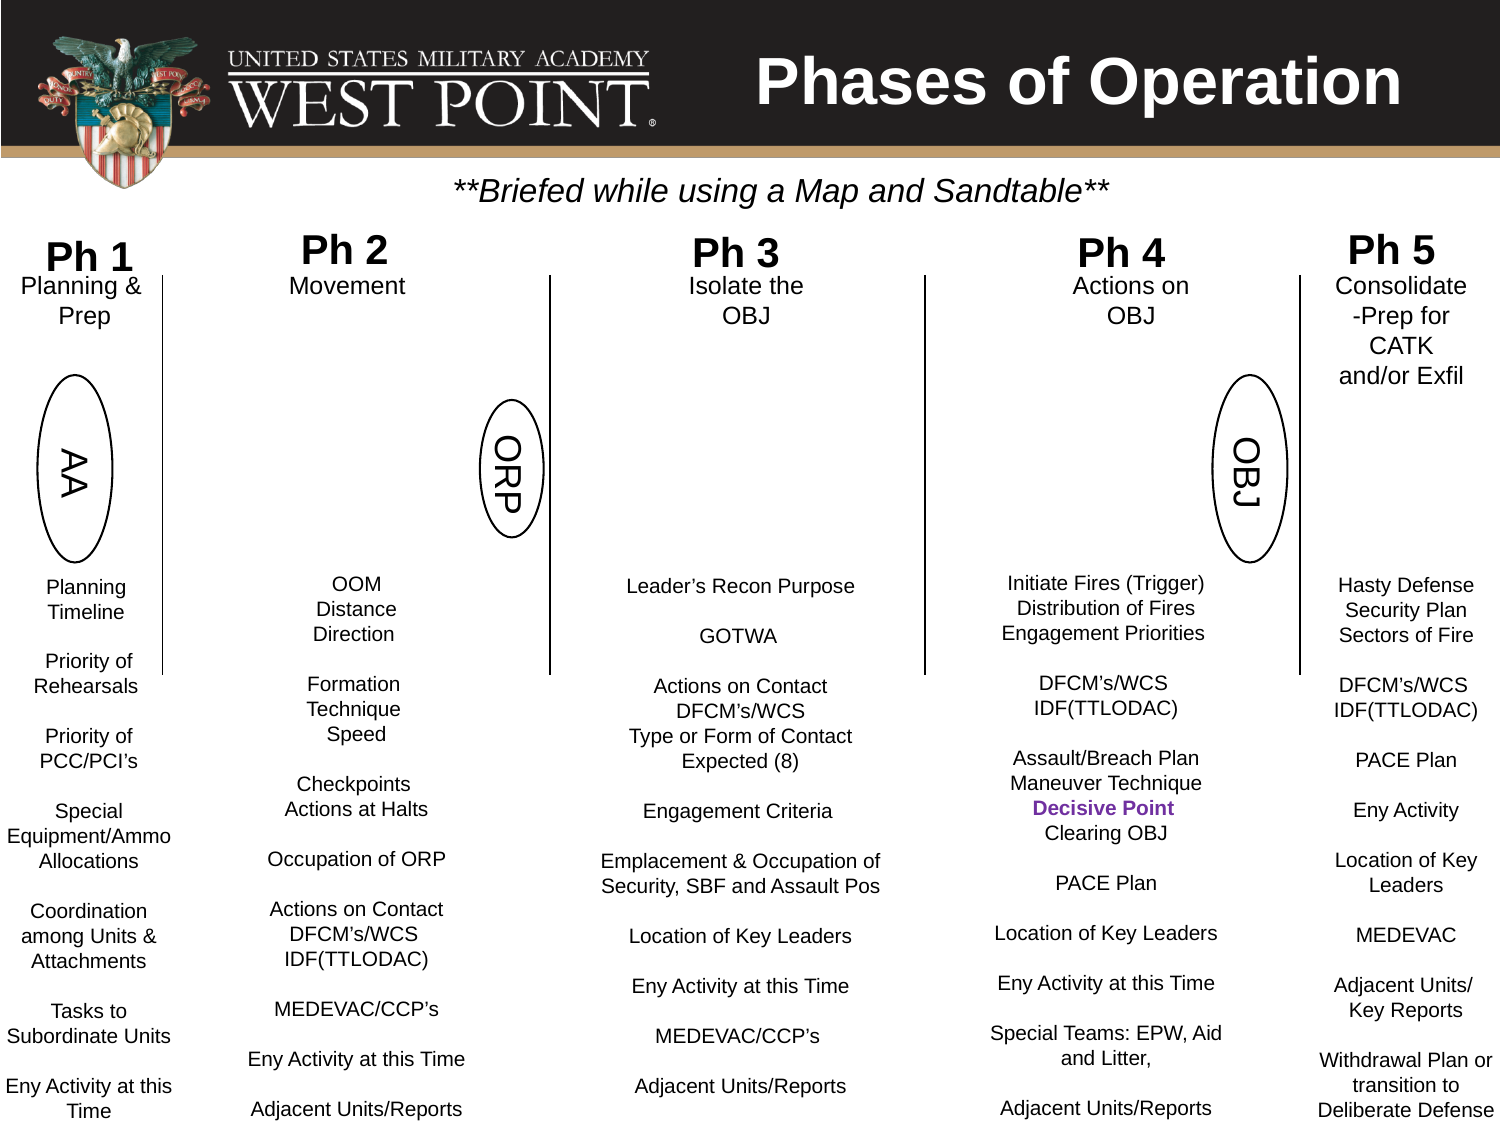

Phases of Operation
**Briefed while using a Map and Sandtable**
Ph 5
Ph 2
Ph 3
Ph 4
Ph 1
Planning &
Prep
Movement
Isolate the OBJ
Actions on OBJ
Consolidate
-Prep for CATK
and/or Exfil

OBJ
AA
ORP
Initiate Fires (Trigger)
Distribution of Fires
Engagement Priorities

DFCM’s/WCS
IDF(TTLODAC)

Assault/Breach Plan
Maneuver Technique
Decisive Point
Clearing OBJ

PACE Plan

Location of Key Leaders

Eny Activity at this Time

Special Teams: EPW, Aid and Litter,

Adjacent Units/Reports

OOM
Distance
Direction

Formation
Technique
Speed

Checkpoints
Actions at Halts

Occupation of ORP

Actions on Contact
DFCM’s/WCS
IDF(TTLODAC)

MEDEVAC/CCP’s

Eny Activity at this Time

Adjacent Units/Reports

Hasty Defense Security Plan
Sectors of Fire

DFCM’s/WCS
IDF(TTLODAC)

PACE Plan

Eny Activity

Location of Key Leaders

MEDEVAC

Adjacent Units/
Key Reports

Withdrawal Plan or transition to Deliberate Defense

Leader’s Recon Purpose

GOTWA

Actions on Contact
DFCM’s/WCS
Type or Form of Contact Expected (8)

Engagement Criteria

Emplacement & Occupation of Security, SBF and Assault Pos

Location of Key Leaders

Eny Activity at this Time

MEDEVAC/CCP’s

Adjacent Units/Reports

Planning
Timeline

Priority of Rehearsals

Priority of PCC/PCI’s

Special Equipment/Ammo Allocations

Coordination among Units & Attachments

Tasks to Subordinate Units

Eny Activity at this Time